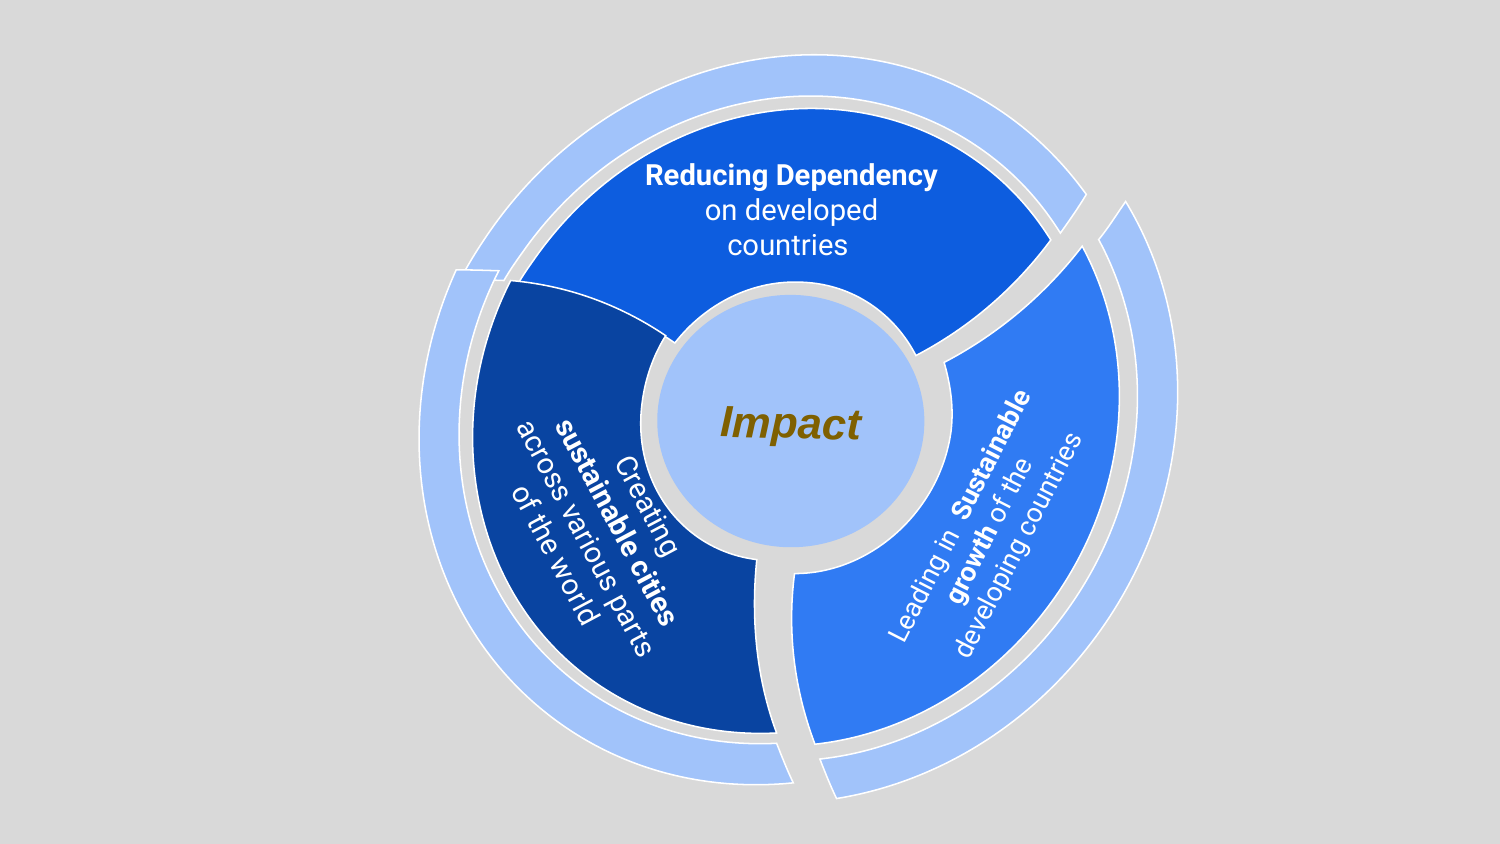

Reducing Dependency on developed countries

Leading in  Sustainable growth of the developing countries

Creating sustainable cities across various parts of the world
Impact